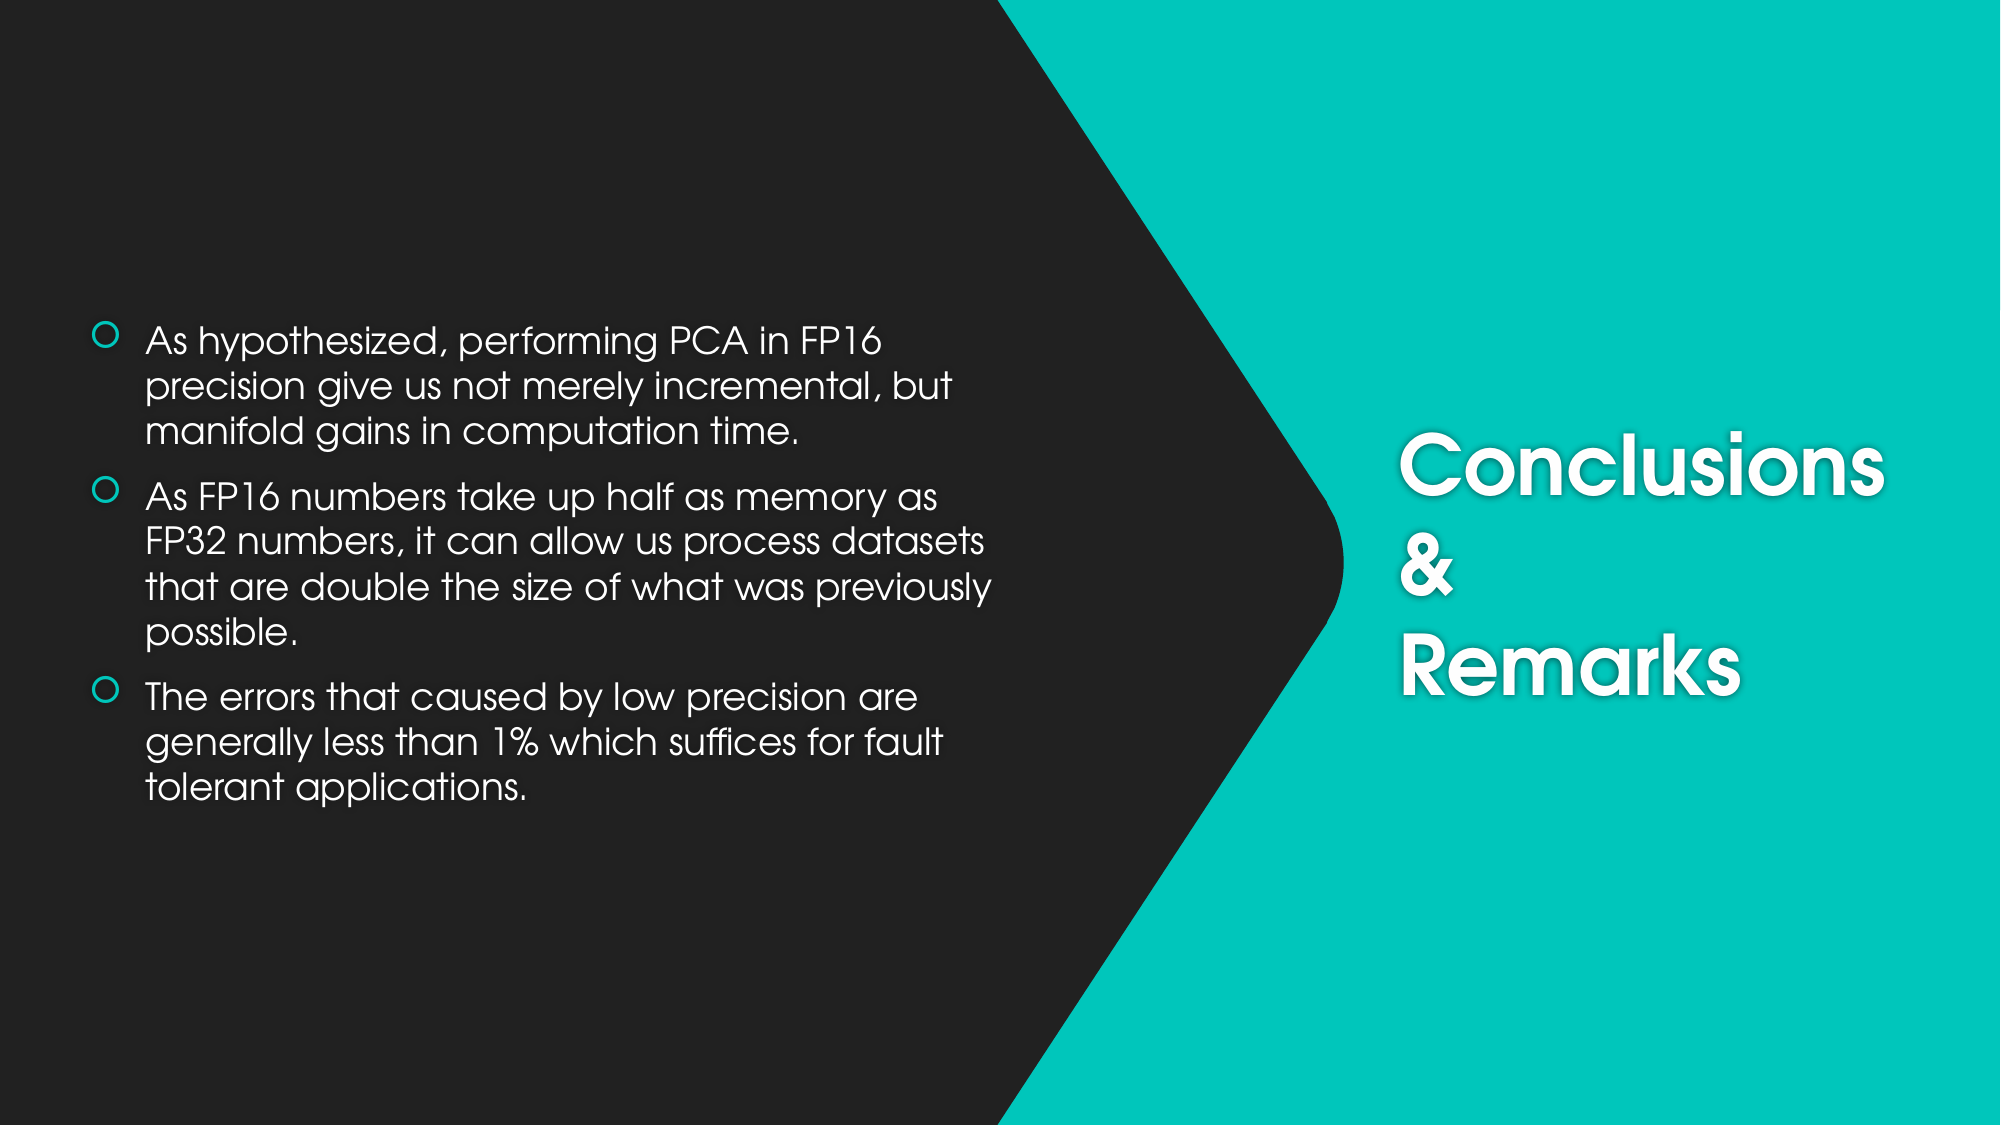

As hypothesized, performing PCA in FP16 precision give us not merely incremental, but manifold gains in computation time.
As FP16 numbers take up half as memory as FP32 numbers, it can allow us process datasets that are double the size of what was previously possible.
The errors that caused by low precision are generally less than 1% which suffices for fault tolerant applications.
# Conclusions & Remarks